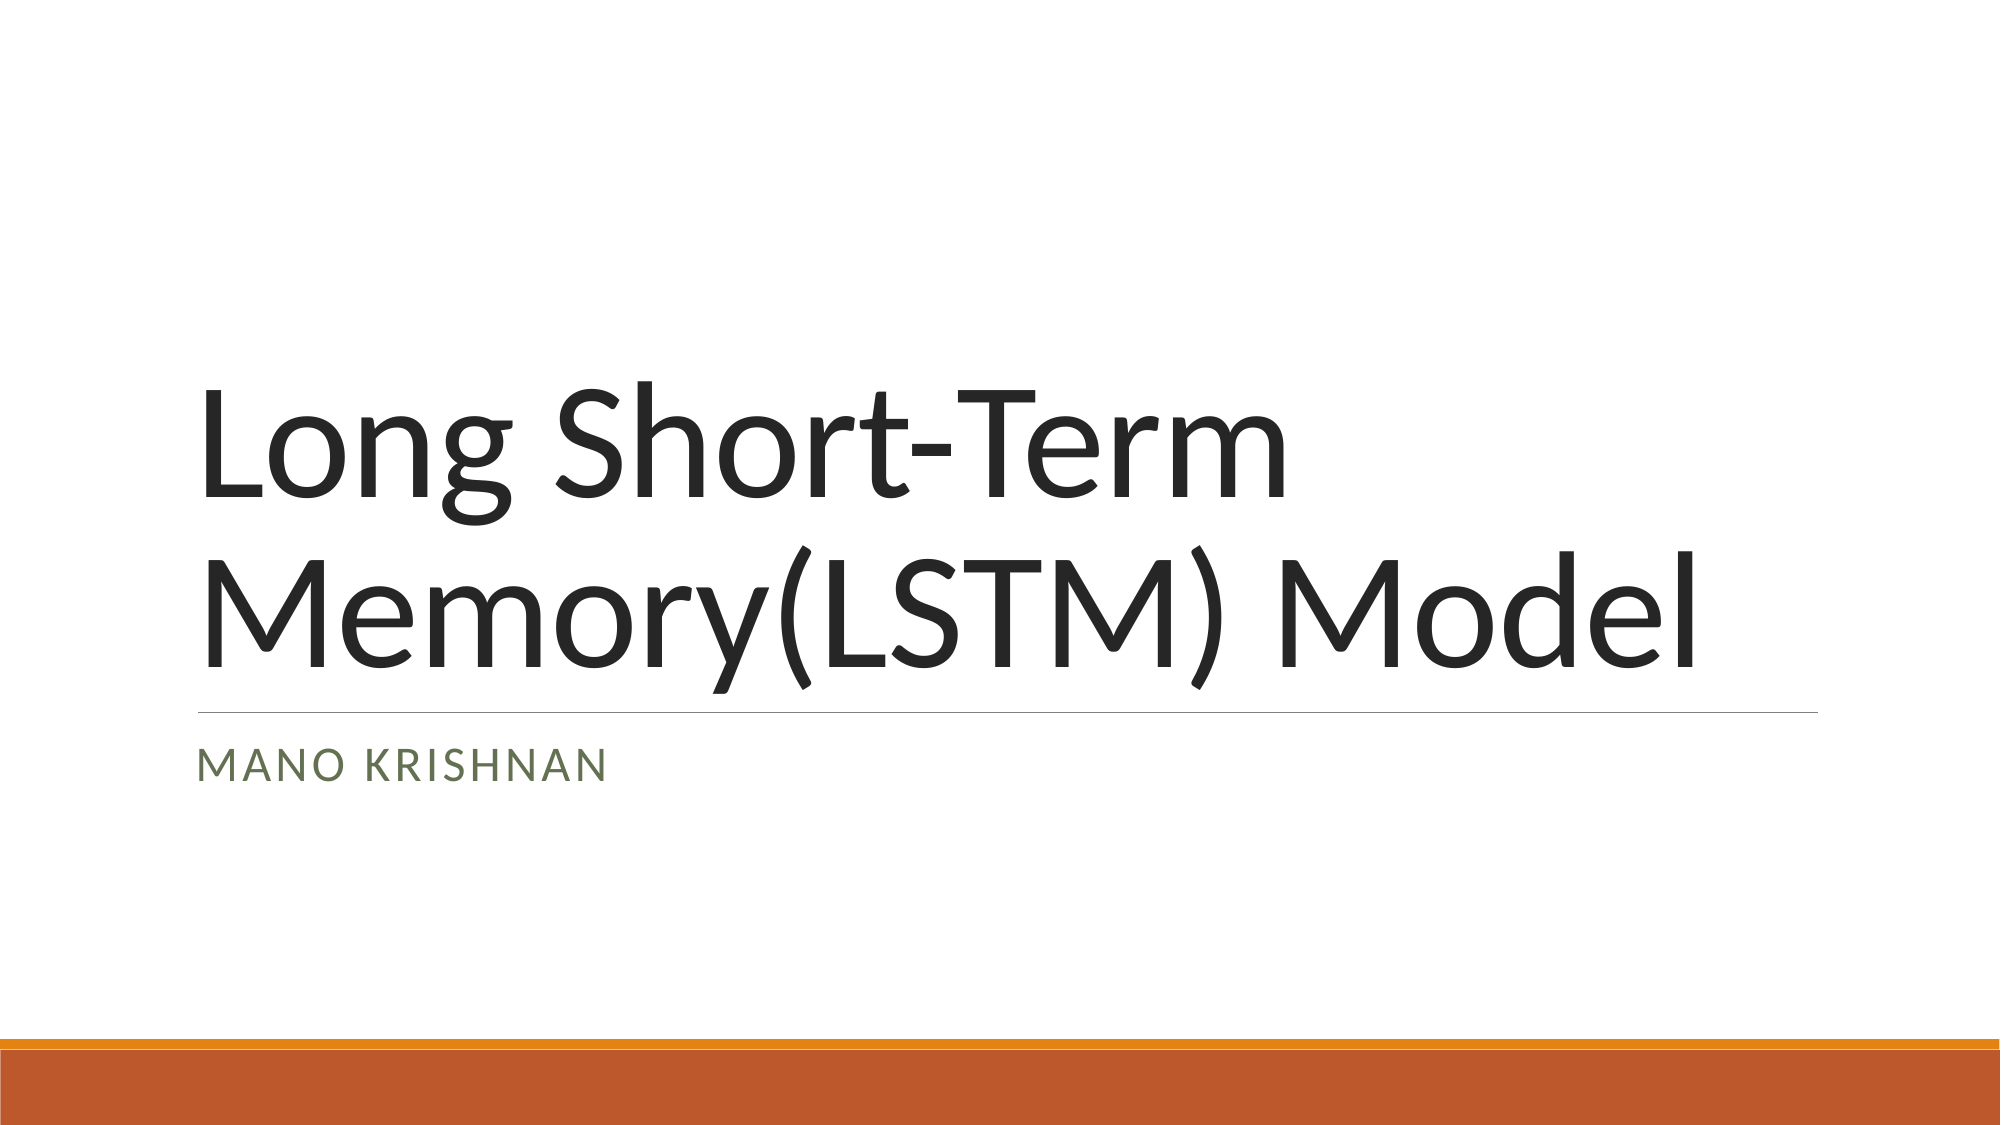

# Long Short-Term Memory(LSTM) Model
Mano Krishnan